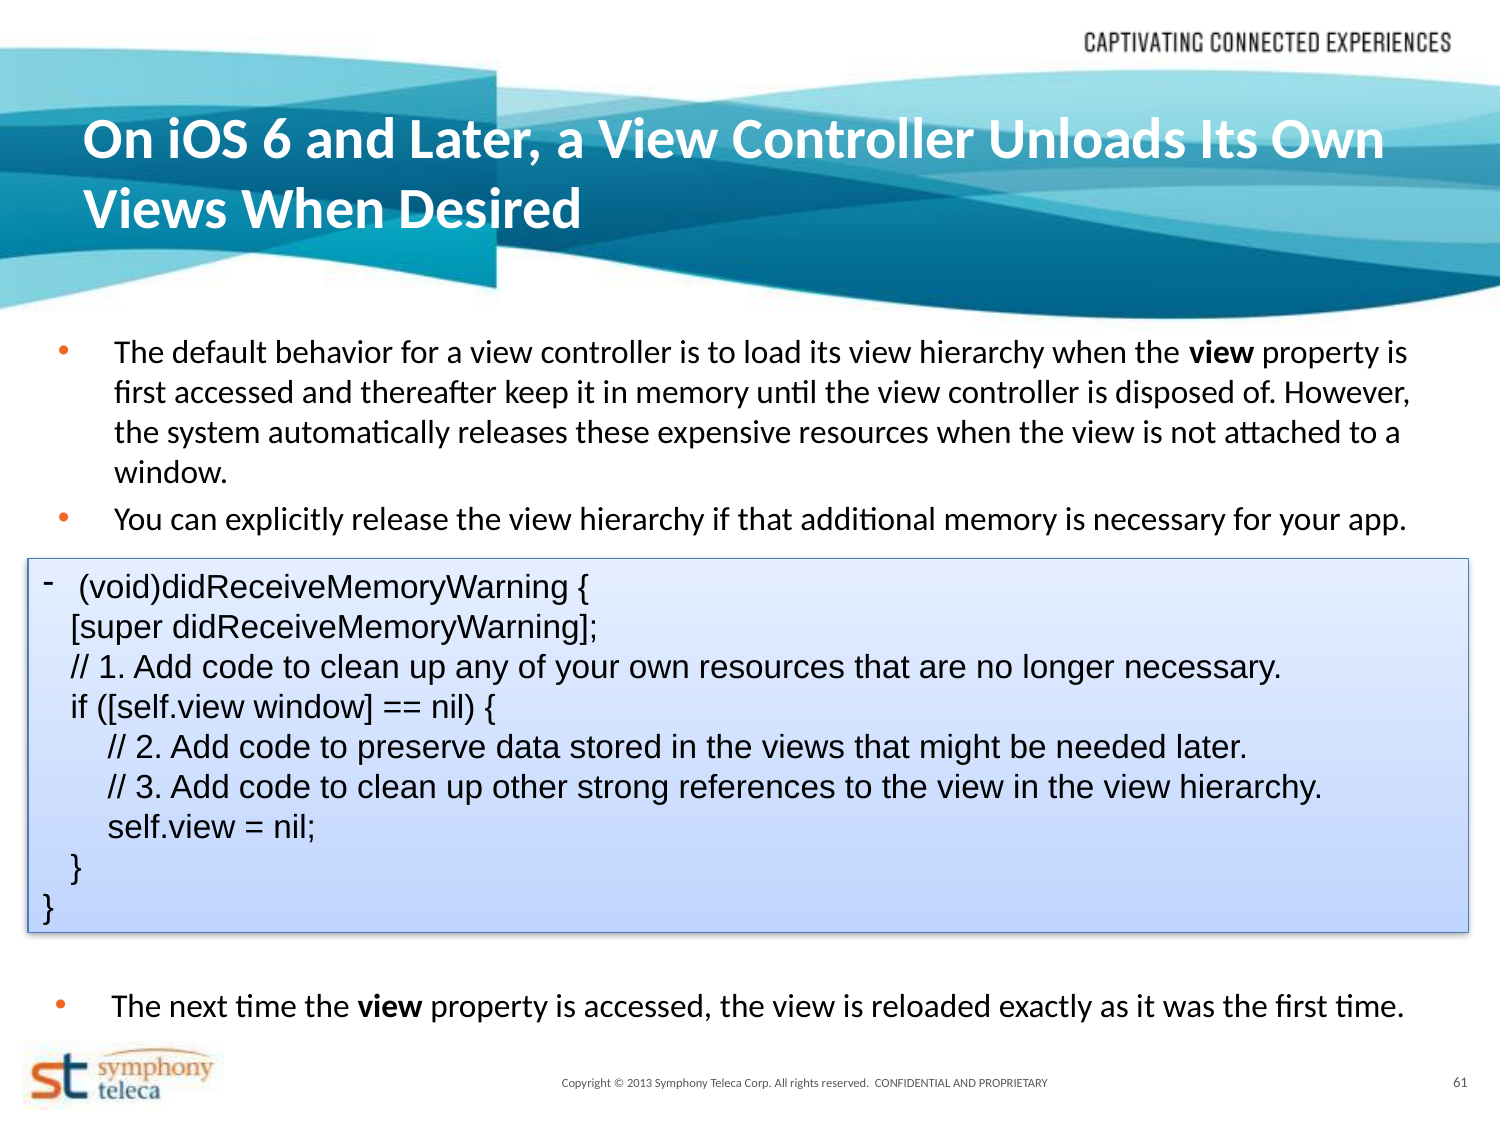

On iOS 6 and Later, a View Controller Unloads Its Own Views When Desired

The default behavior for a view controller is to load its view hierarchy when the view property is first accessed and thereafter keep it in memory until the view controller is disposed of. However, the system automatically releases these expensive resources when the view is not attached to a window.
You can explicitly release the view hierarchy if that additional memory is necessary for your app.

(void)didReceiveMemoryWarning {
   [super didReceiveMemoryWarning];
   // 1. Add code to clean up any of your own resources that are no longer necessary.
   if ([self.view window] == nil) {
       // 2. Add code to preserve data stored in the views that might be needed later.
       // 3. Add code to clean up other strong references to the view in the view hierarchy.
       self.view = nil;
   }
}
The next time the view property is accessed, the view is reloaded exactly as it was the first time.